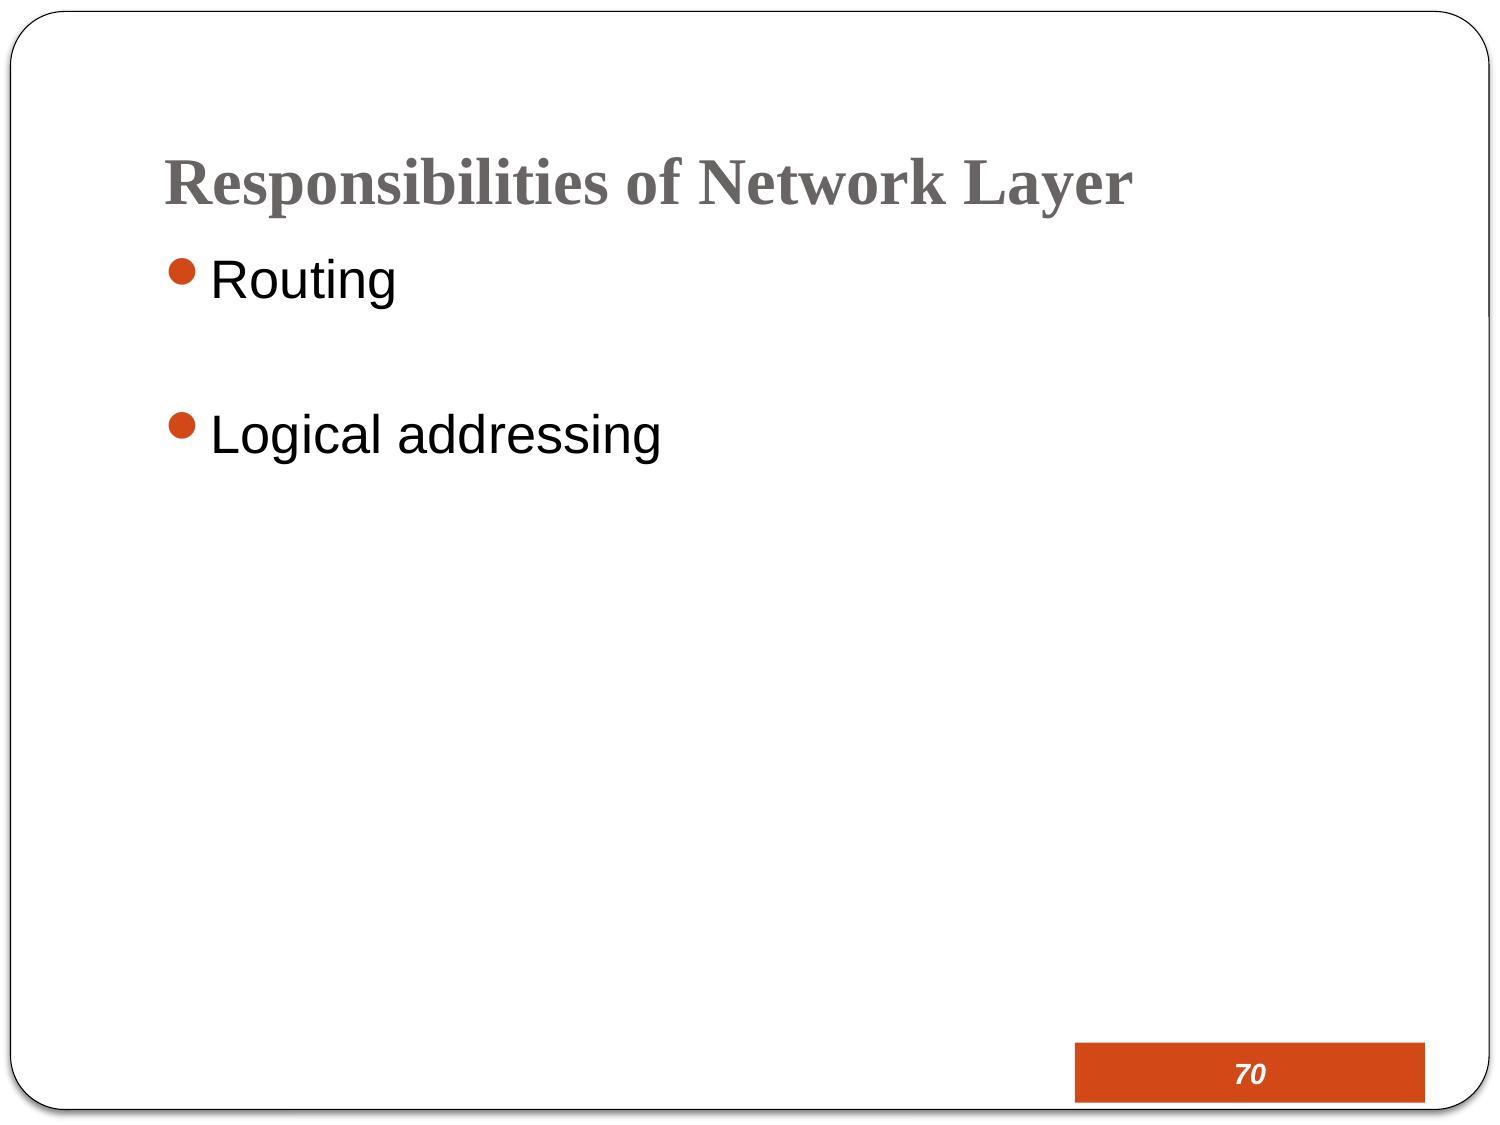

# Responsibilities of Network Layer
Routing

Logical addressing
70